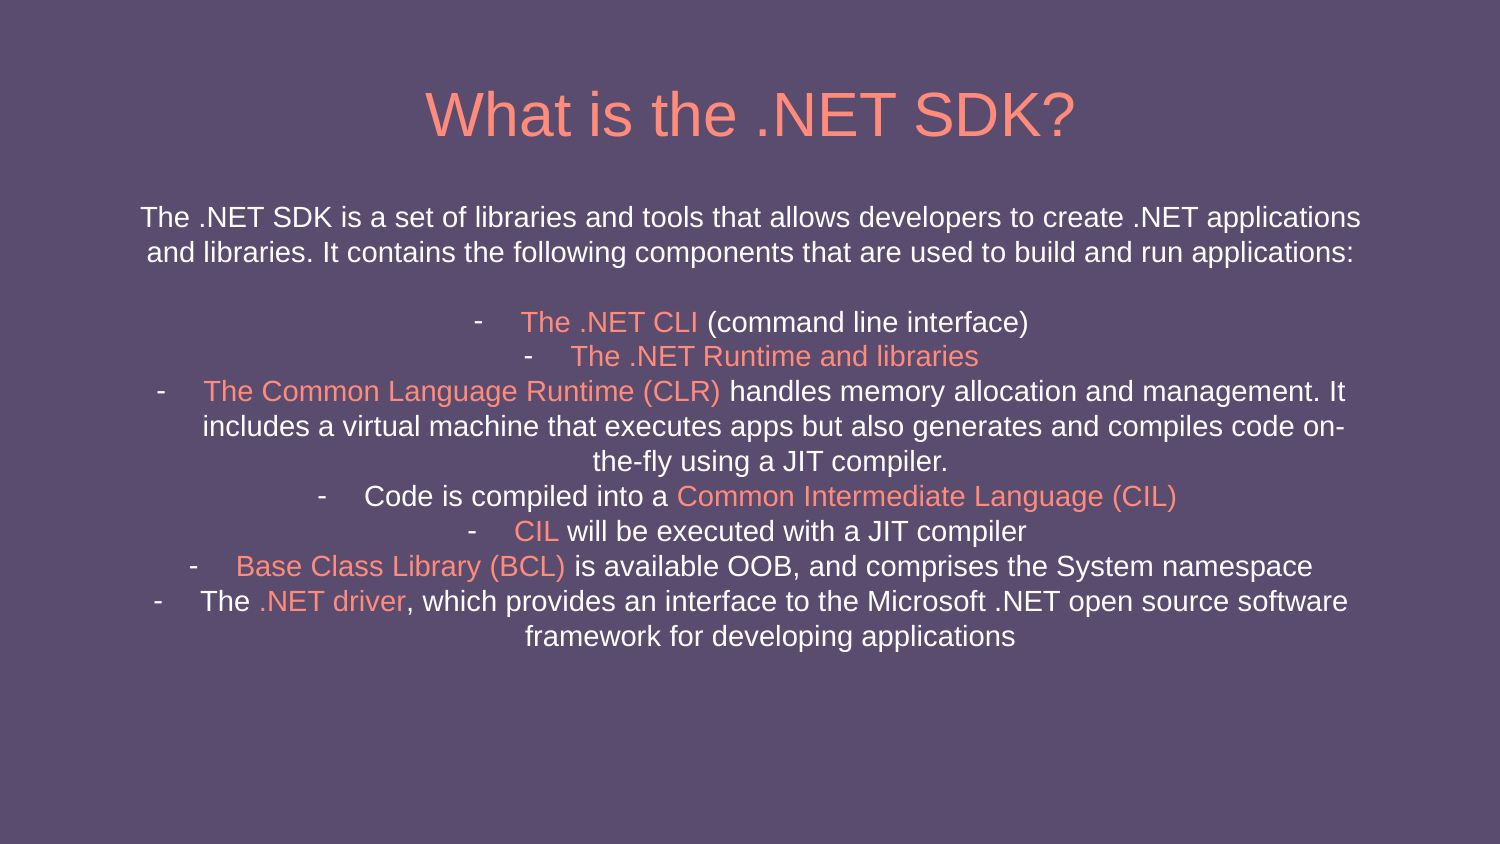

# What is the .NET SDK?
The .NET SDK is a set of libraries and tools that allows developers to create .NET applications and libraries. It contains the following components that are used to build and run applications:

The .NET CLI (command line interface)
The .NET Runtime and libraries
The Common Language Runtime (CLR) handles memory allocation and management. It includes a virtual machine that executes apps but also generates and compiles code on-the-fly using a JIT compiler.
Code is compiled into a Common Intermediate Language (CIL)
CIL will be executed with a JIT compiler
Base Class Library (BCL) is available OOB, and comprises the System namespace
The .NET driver, which provides an interface to the Microsoft .NET open source software framework for developing applications